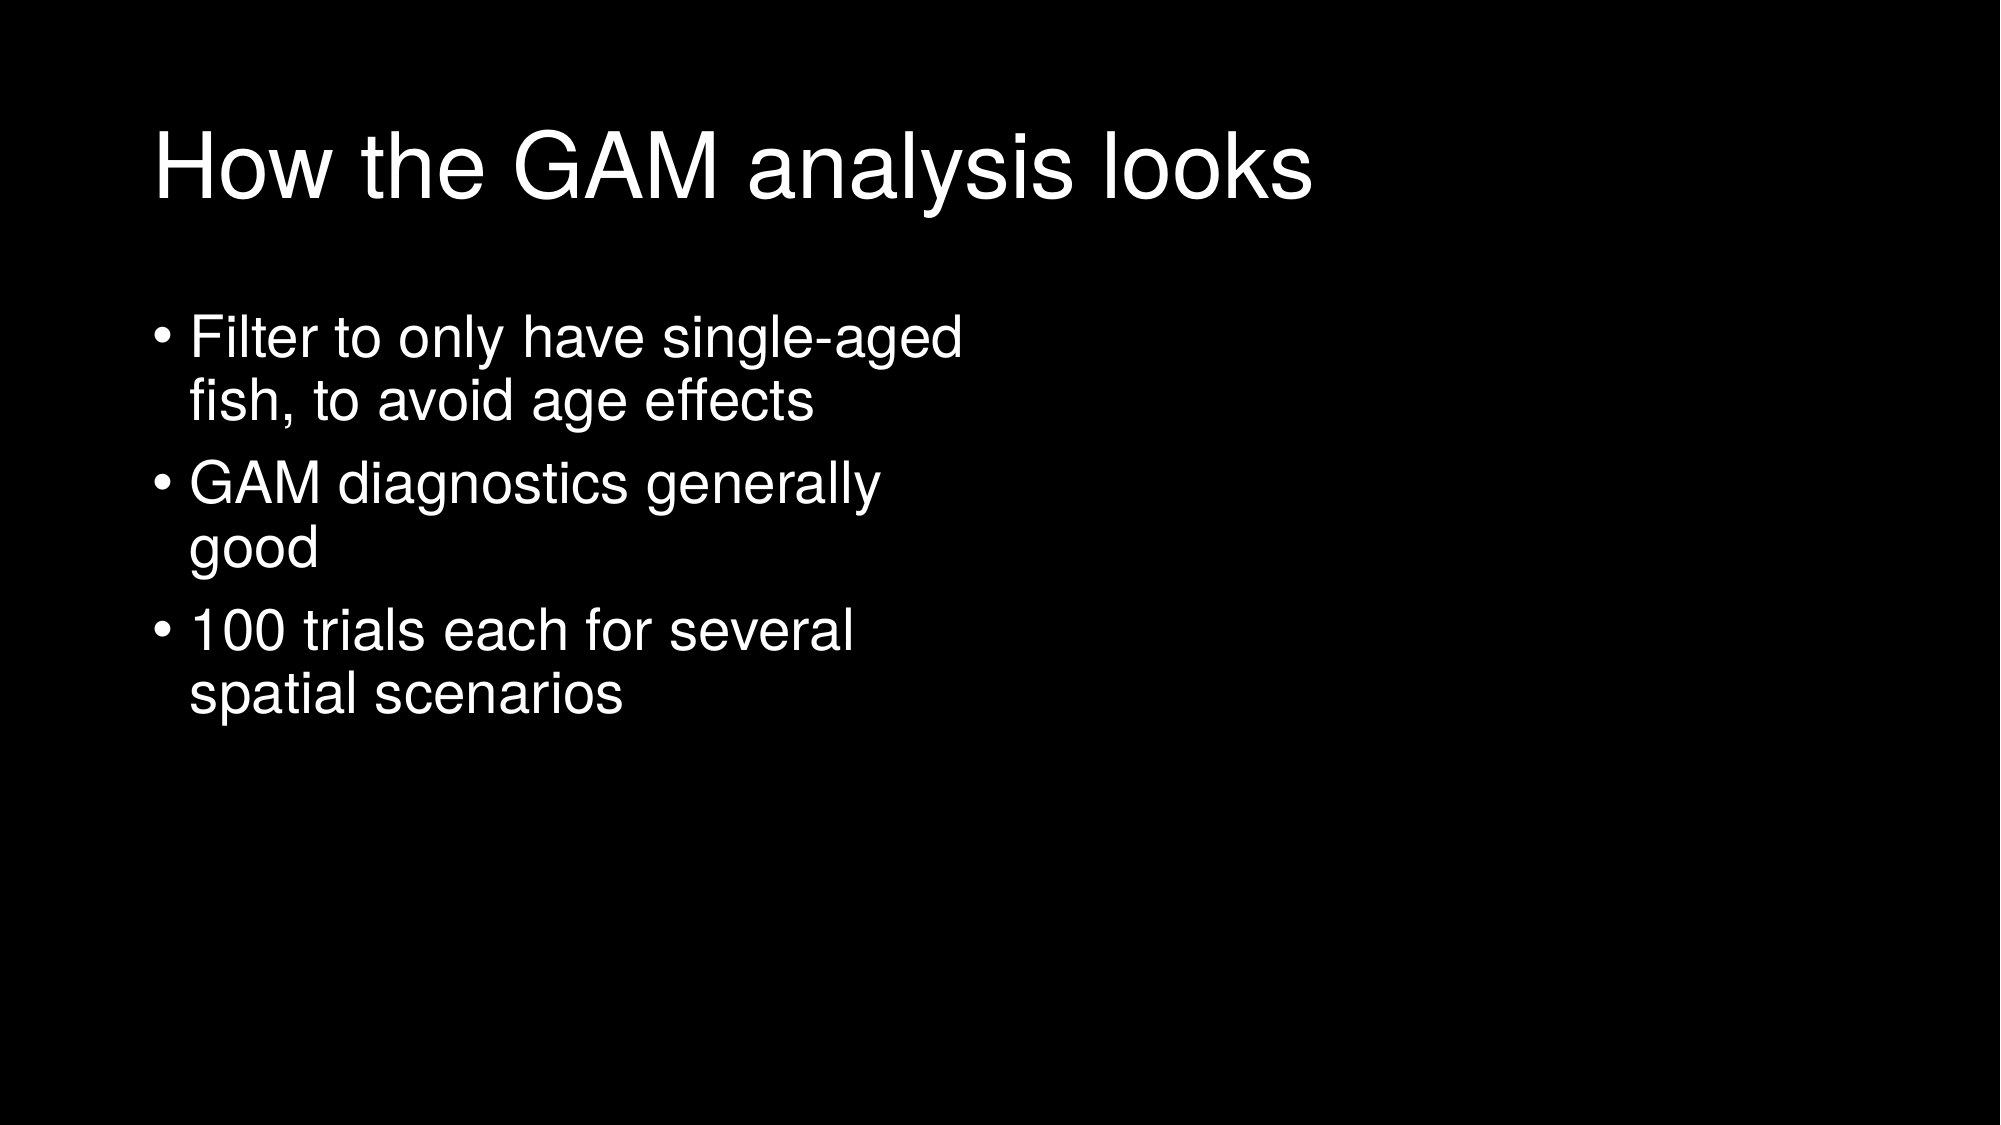

# How the GAM analysis looks
Filter to only have single-aged fish, to avoid age effects
GAM diagnostics generally good
100 trials each for several spatial scenarios